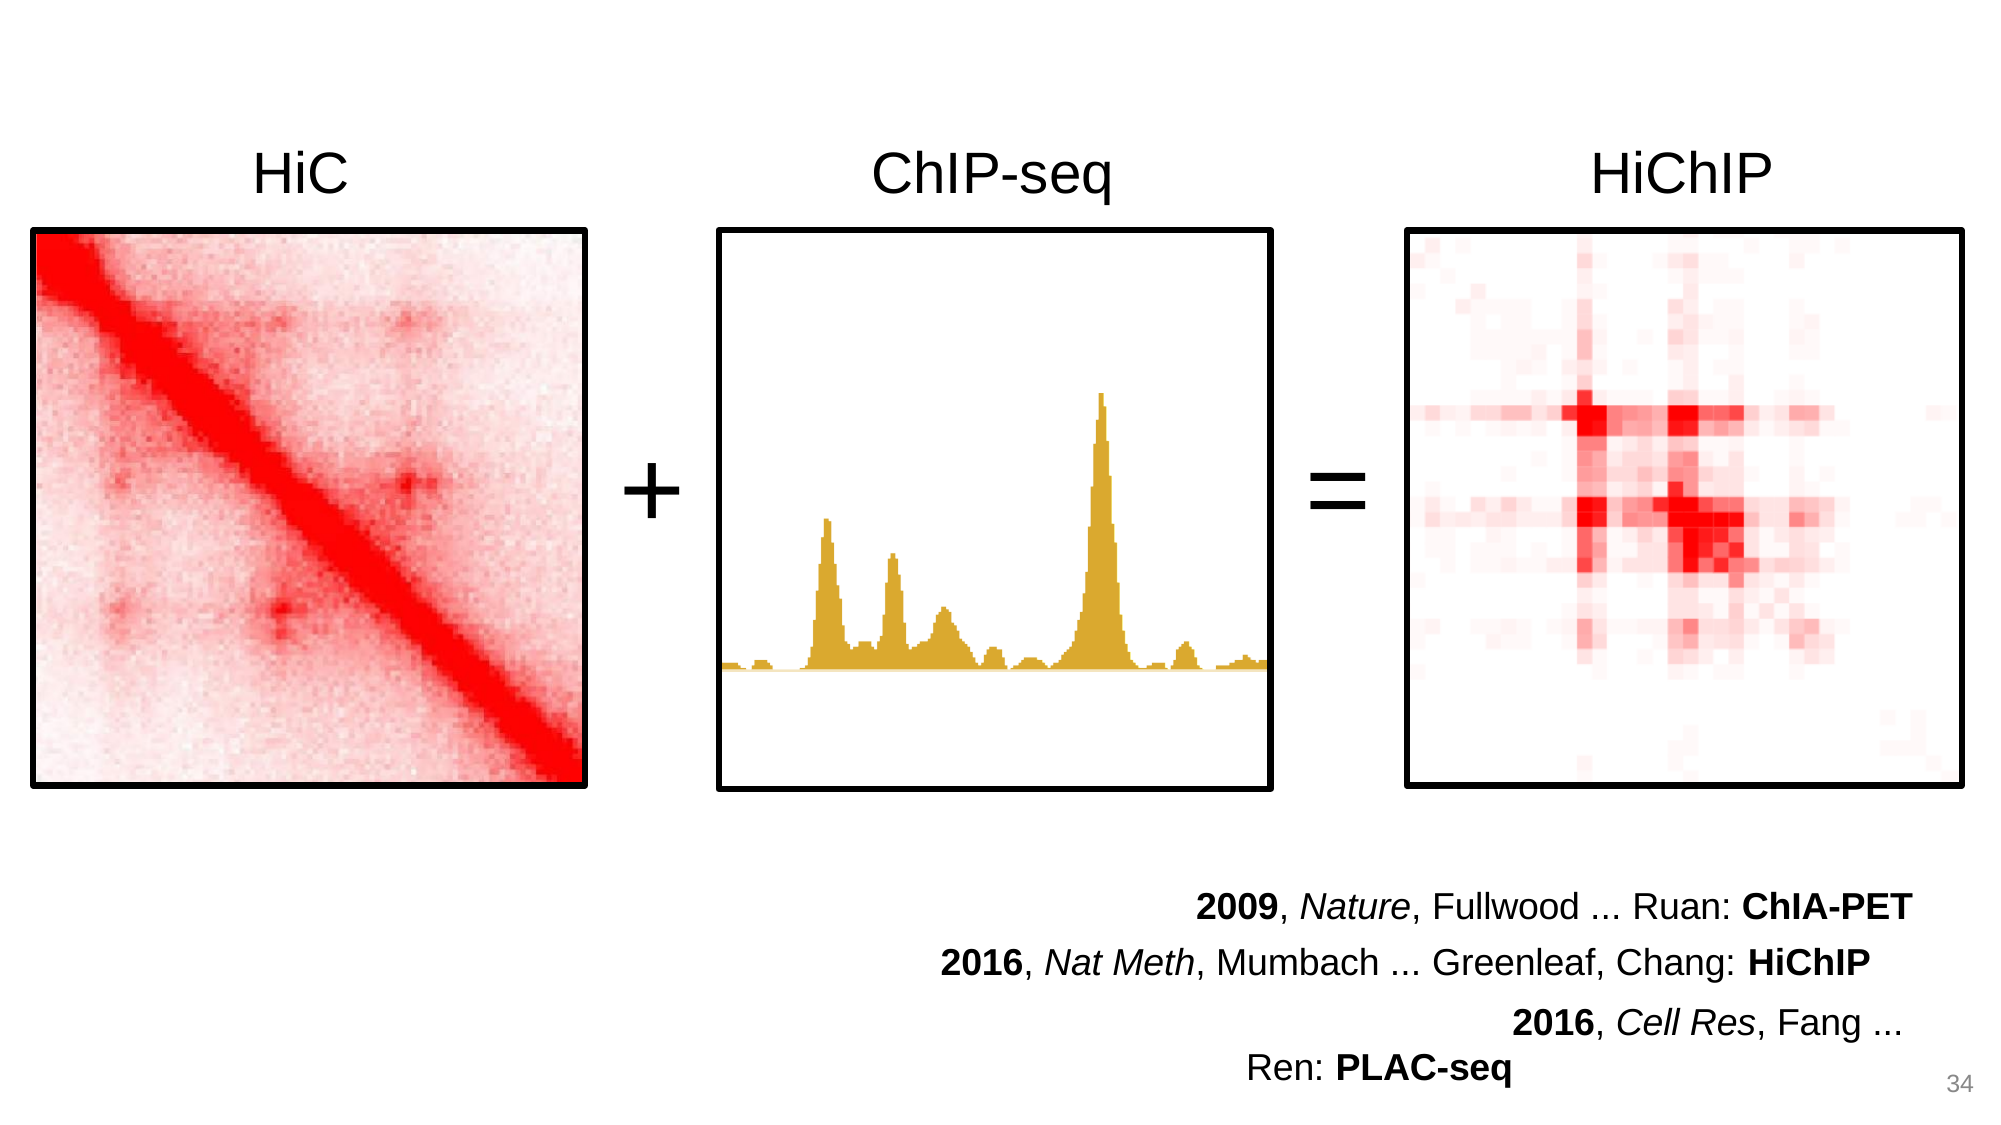

HiC
# ChIP-seq
HiChIP

+
=
2009, Nature, Fullwood ... Ruan: ChIA-PET  2016, Nat Meth, Mumbach ... Greenleaf, Chang: HiChIP
2016, Cell Res, Fang ... Ren: PLAC-seq
34